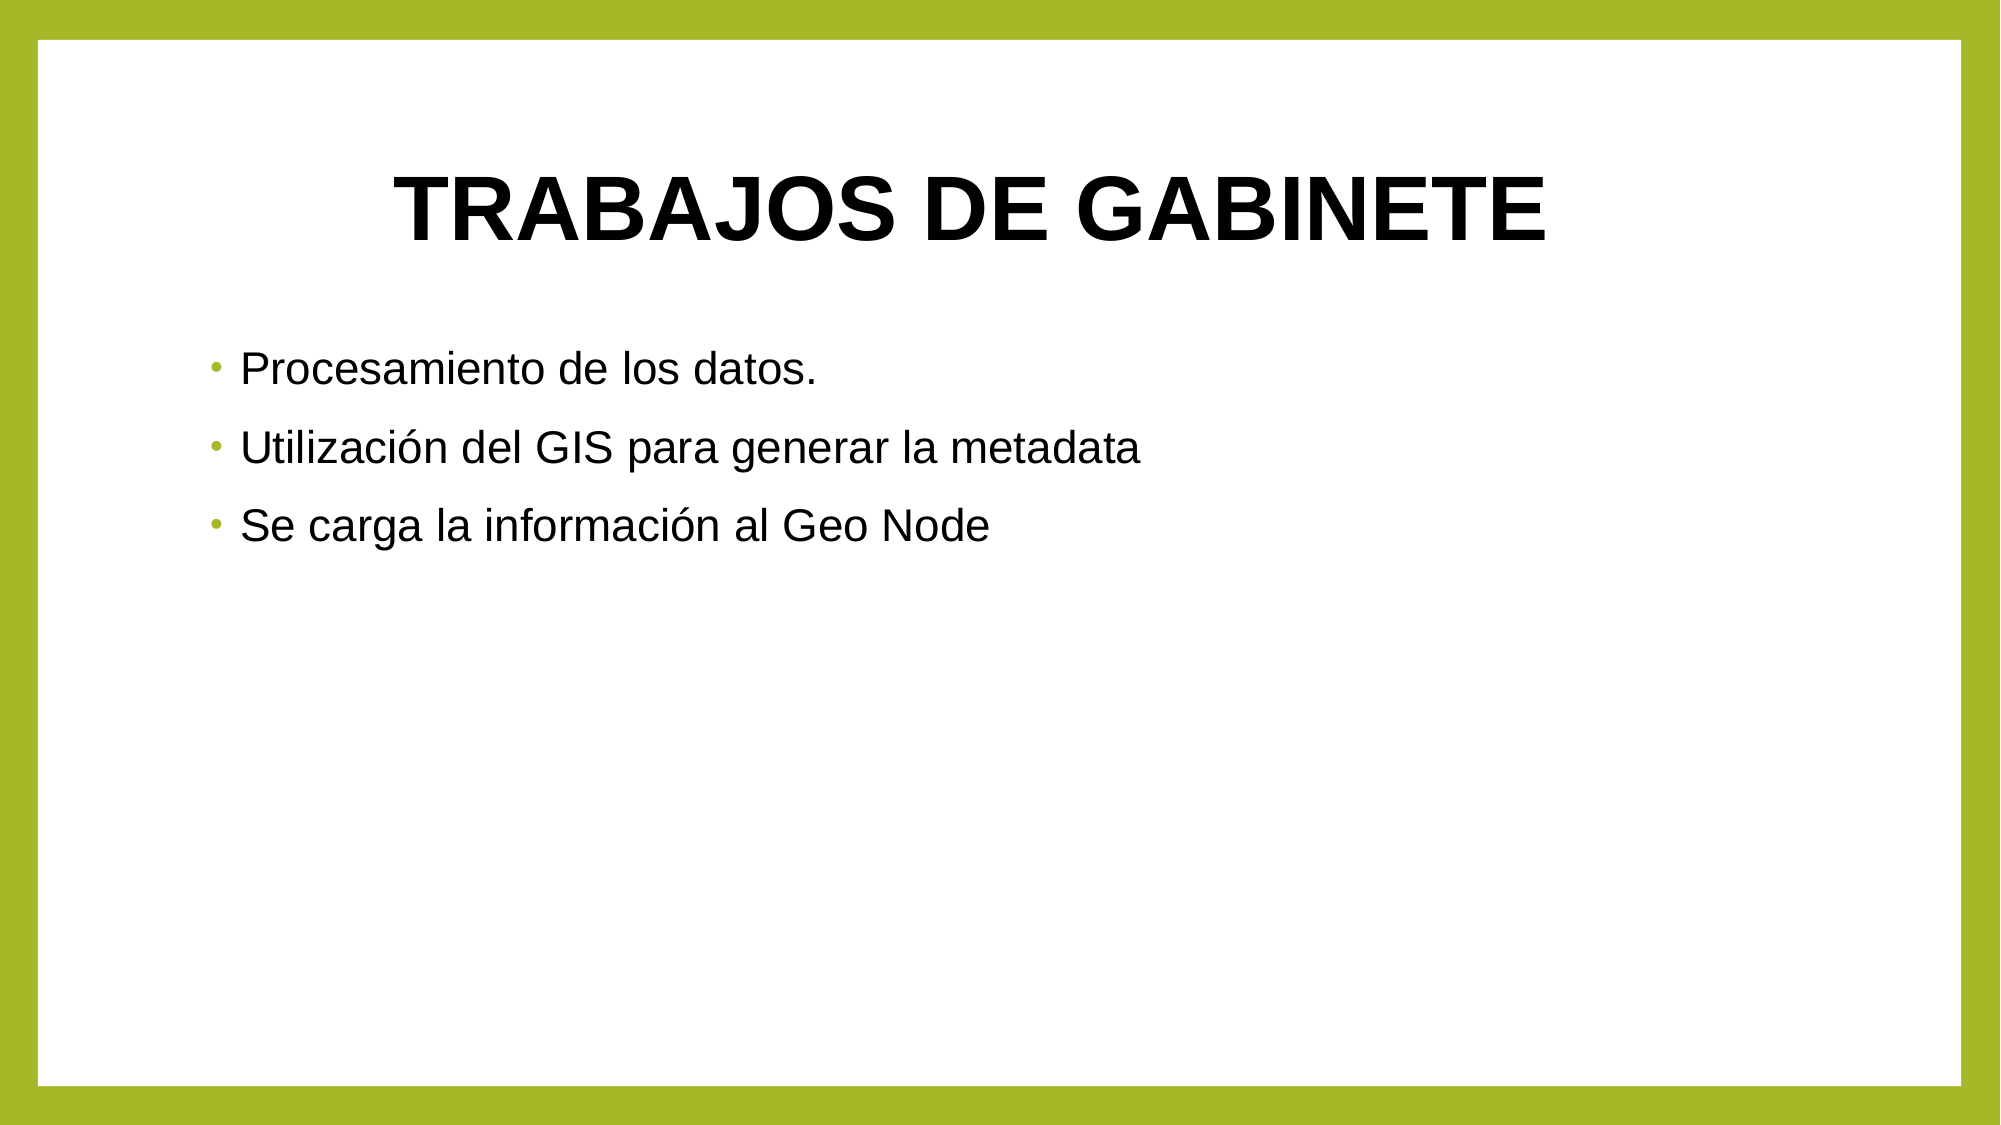

# TRABAJOS DE GABINETE
Procesamiento de los datos.
Utilización del GIS para generar la metadata
Se carga la información al Geo Node